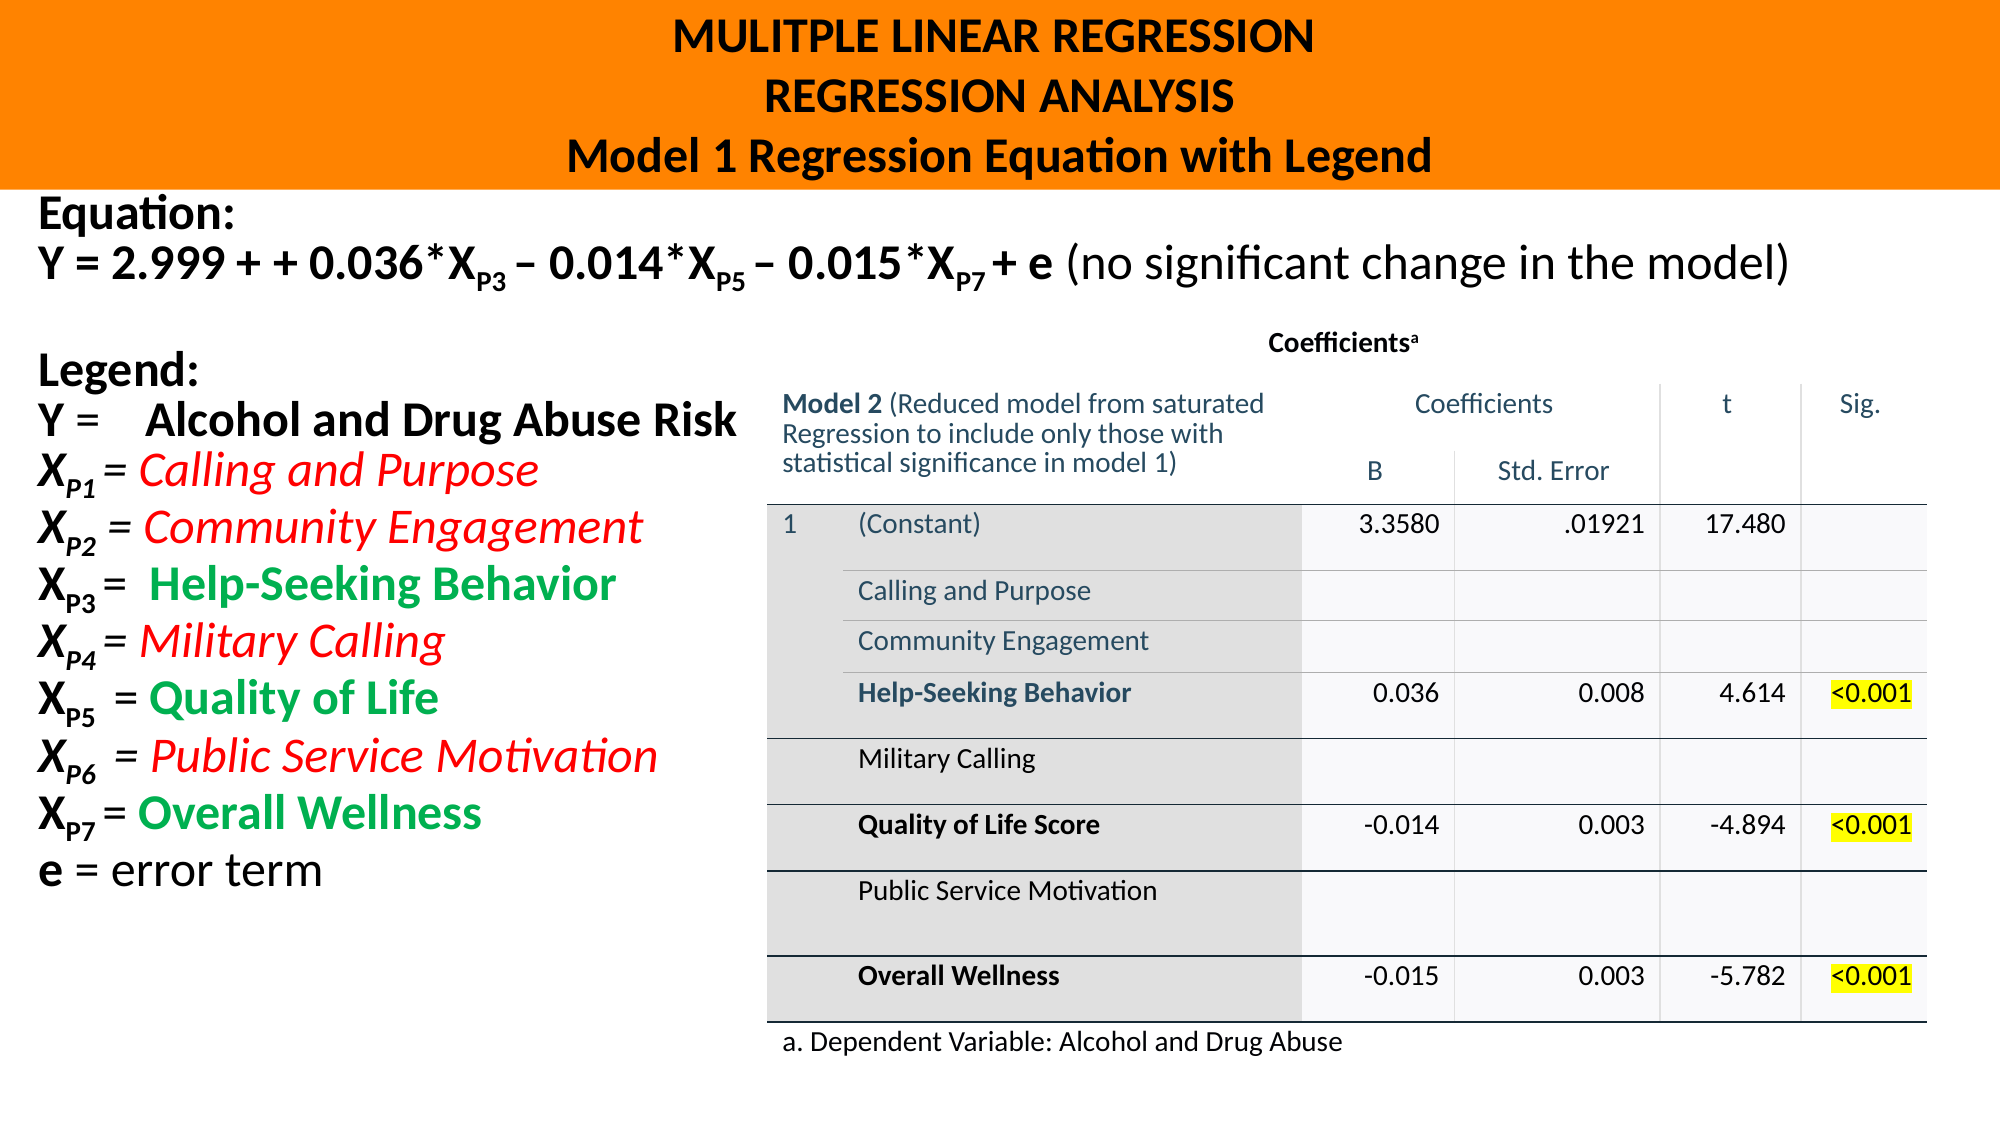

MULITPLE LINEAR REGRESSION
REGRESSION ANALYSIS
Model 1 Regression Equation with Legend
| Equation:  Y = 2.999 + + 0.036\*XP3 – 0.014\*XP5 – 0.015\*XP7 + e (no significant change in the model) Legend:  Y = Alcohol and Drug Abuse Risk XP1 = Calling and Purpose XP2 = Community Engagement XP3 = Help-Seeking Behavior XP4 = Military Calling XP5 = Quality of Life XP6 = Public Service Motivation XP7 = Overall Wellness e = error term |
| --- |
|  |
| Coefficientsa |  |  |  |  |  |
| --- | --- | --- | --- | --- | --- |
| Model 2 (Reduced model from saturated Regression to include only those with statistical significance in model 1) |  | Coefficients |  | t | Sig. |
|  |  | B | Std. Error |  |  |
| 1 | (Constant) | 3.3580 | .01921 | 17.480 |  |
|  | Calling and Purpose |  |  |  |  |
|  | Community Engagement |  |  |  |  |
|  | Help-Seeking Behavior | 0.036 | 0.008 | 4.614 | <0.001 |
|  | Military Calling |  |  |  |  |
|  | Quality of Life Score | -0.014 | 0.003 | -4.894 | <0.001 |
|  | Public Service Motivation |  |  |  |  |
|  | Overall Wellness | -0.015 | 0.003 | -5.782 | <0.001 |
| a. Dependent Variable: Alcohol and Drug Abuse |  |  |  |  |  |